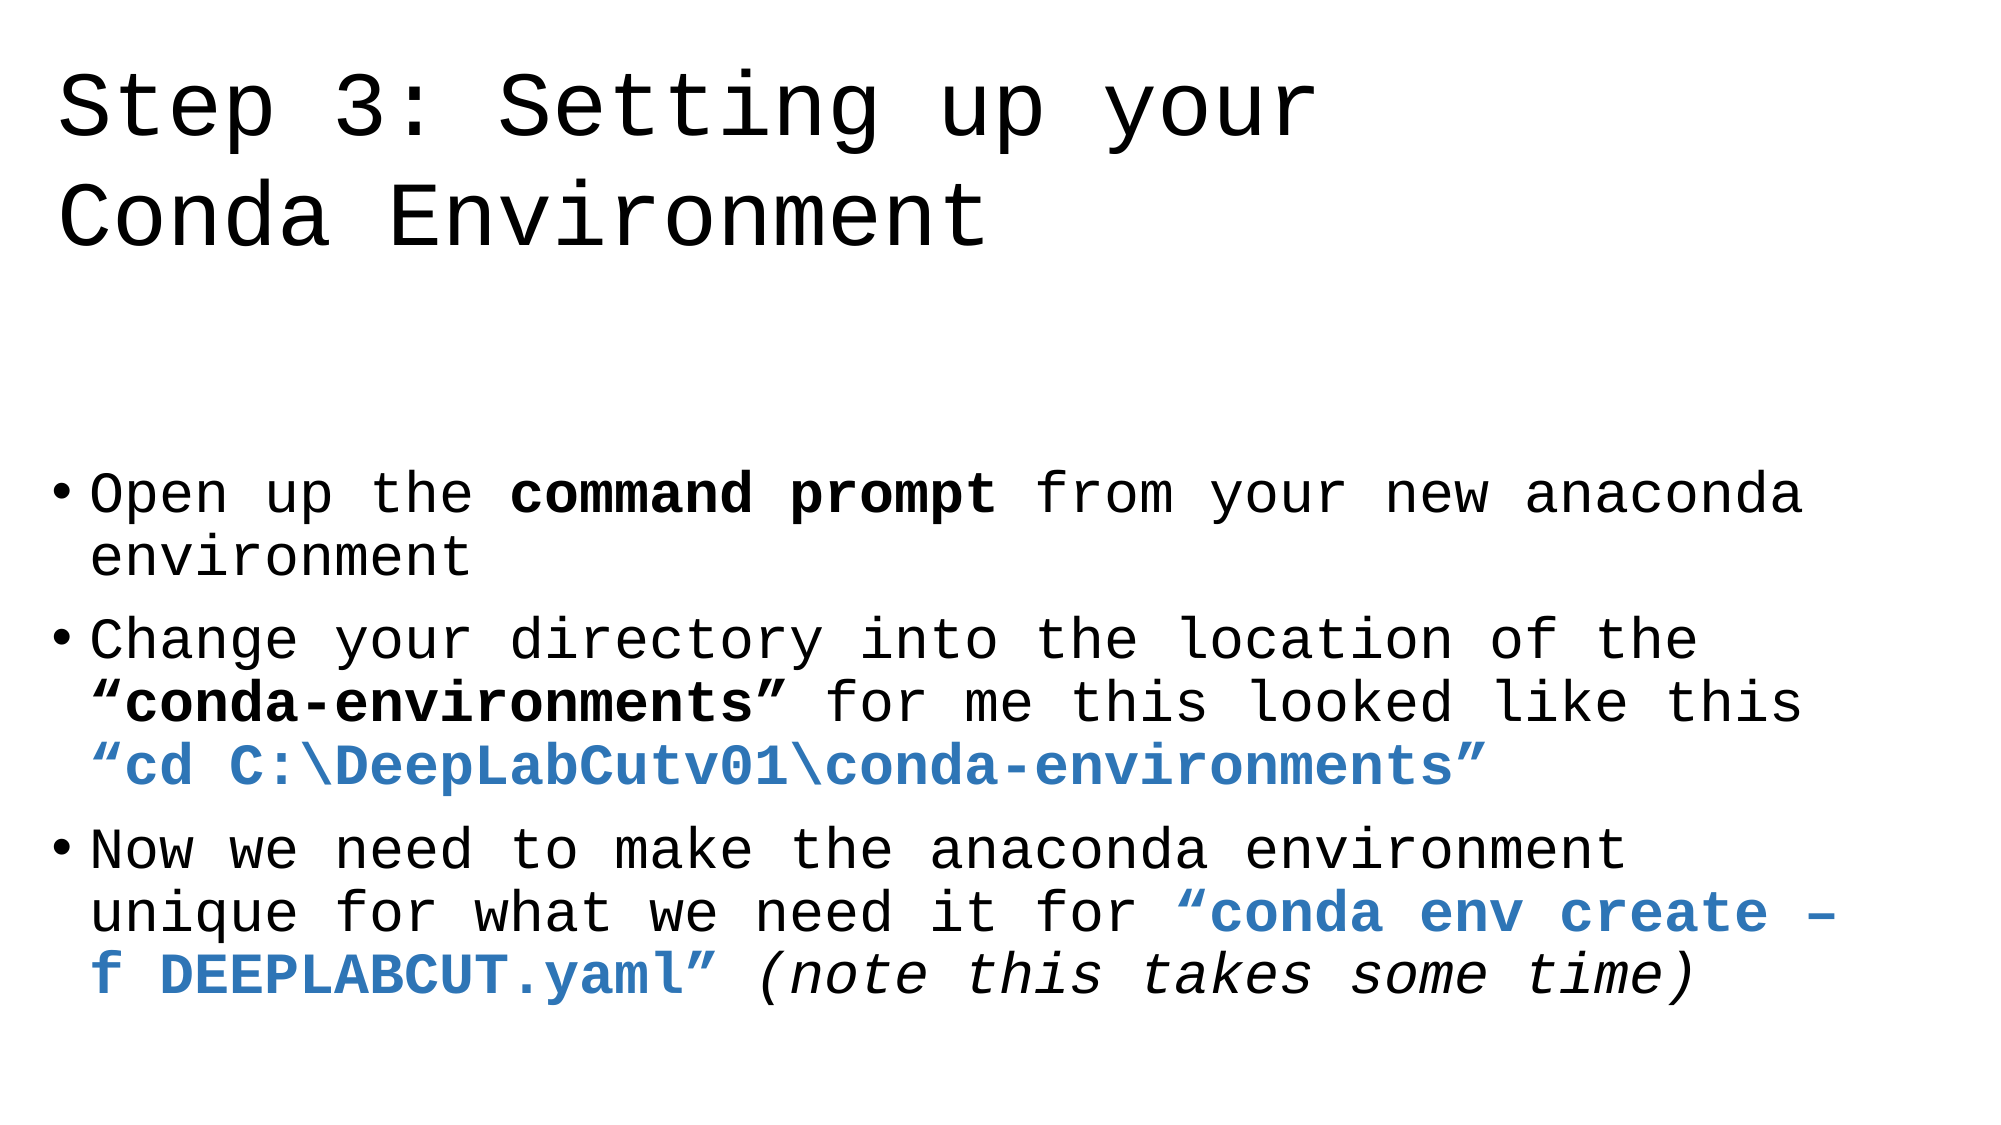

Step 3: Setting up your Conda Environment
Open up the command prompt from your new anaconda environment
Change your directory into the location of the “conda-environments” for me this looked like this “cd C:\DeepLabCutv01\conda-environments”
Now we need to make the anaconda environment unique for what we need it for “conda env create –f DEEPLABCUT.yaml” (note this takes some time)